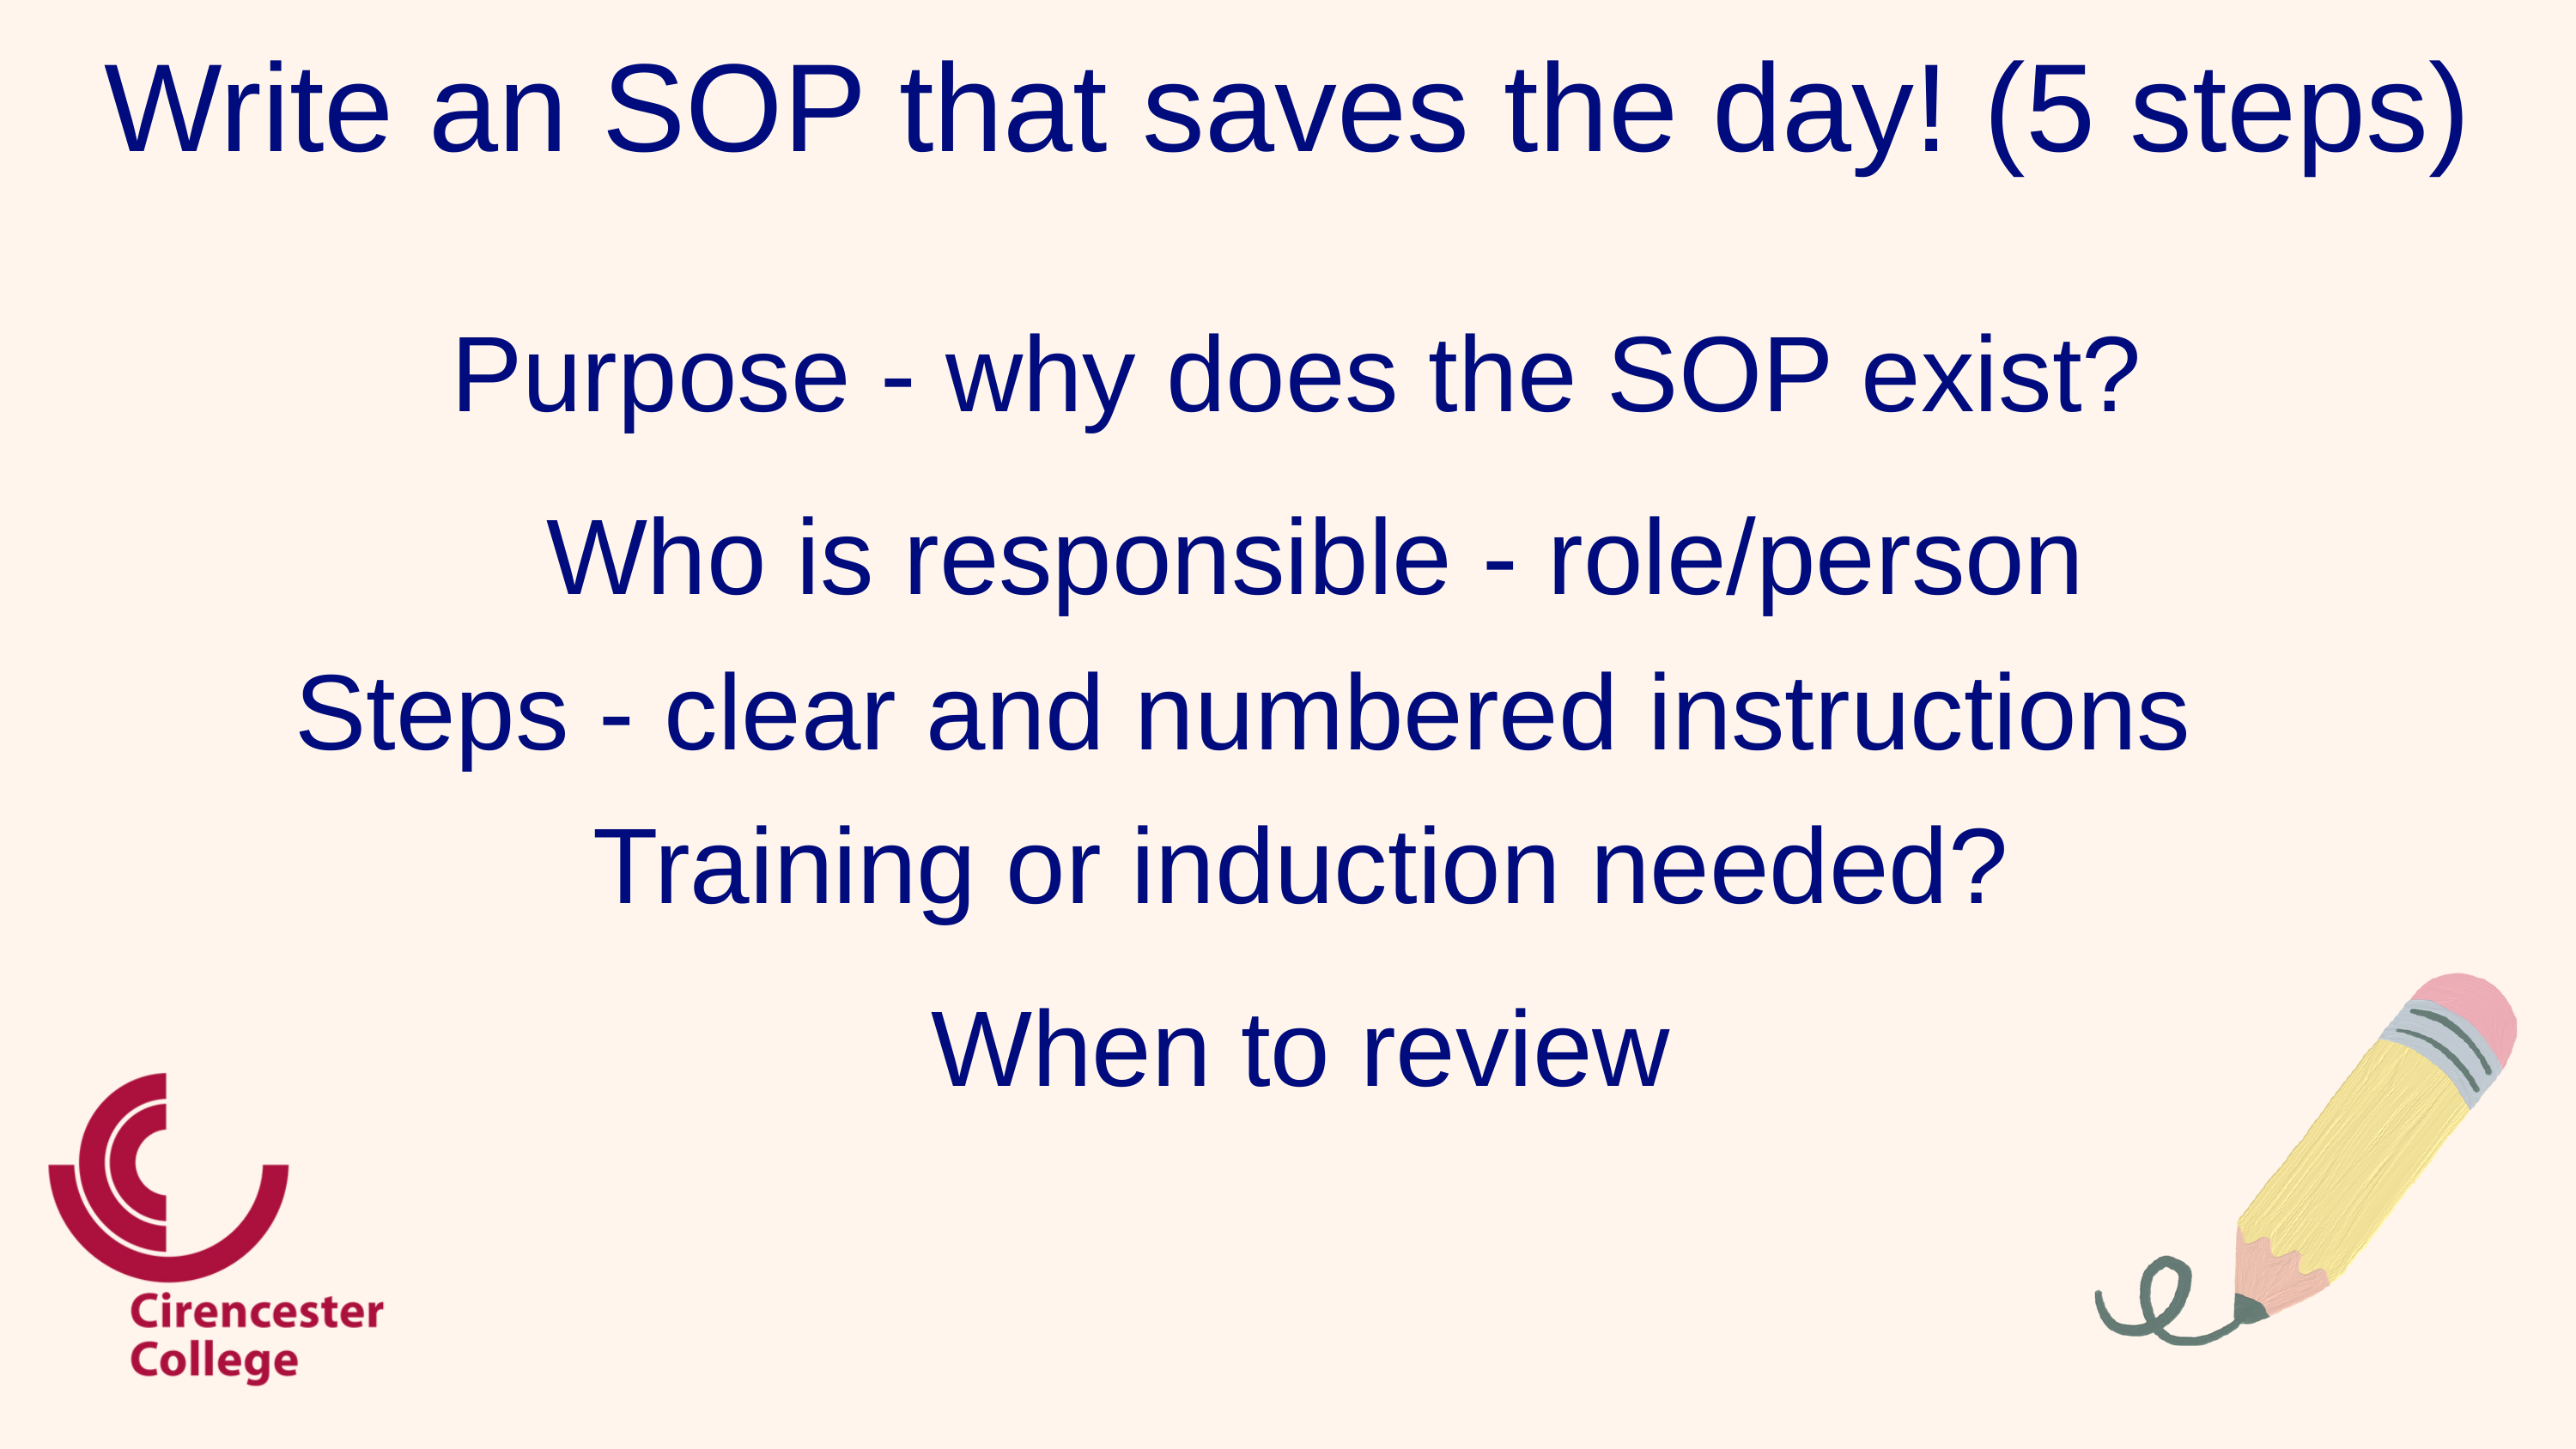

Write an SOP that saves the day! (5 steps)
Purpose - why does the SOP exist?
Who is responsible - role/person
Steps - clear and numbered instructions
Training or induction needed?
When to review